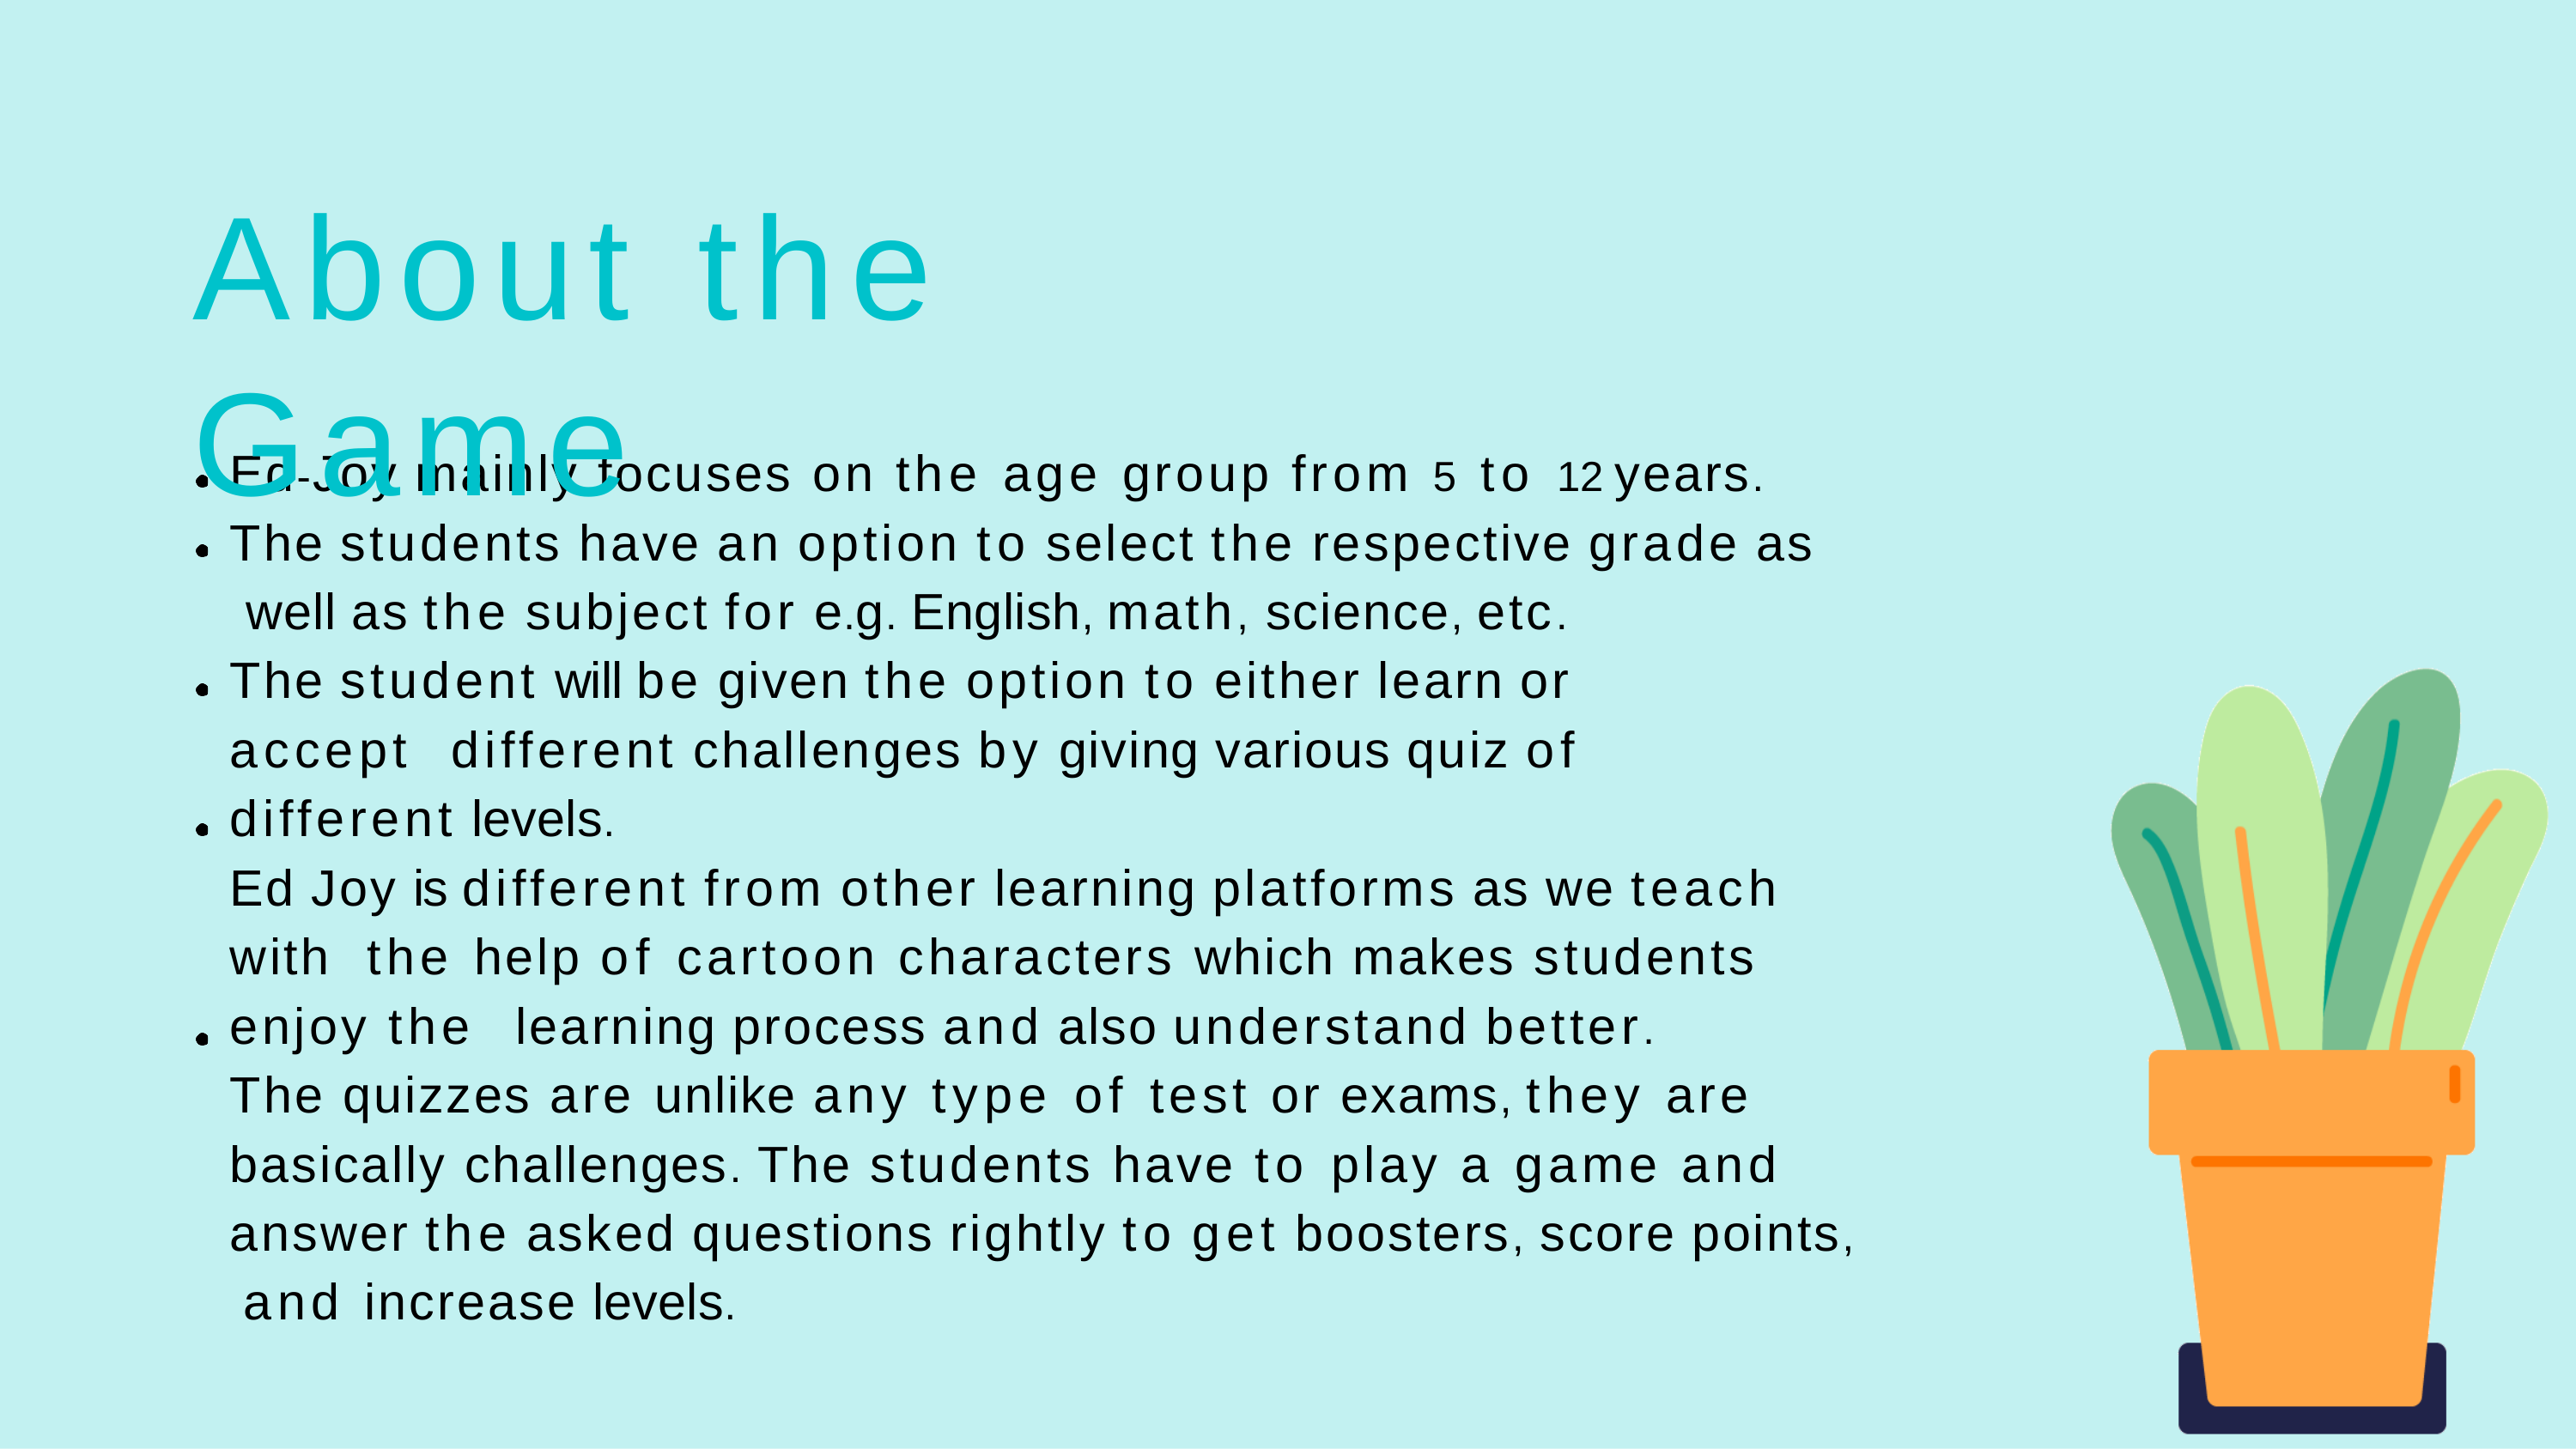

# About the Game
Ed-Joy mainly focuses on the age group from 5 to 12 years.  The students have an option to select the respective grade as  well as the subject for e.g. English, math, science, etc.
The student will be given the option to either learn or accept  different challenges by giving various quiz of different levels.
Ed Joy is different from other learning platforms as we teach with  the help of cartoon characters which makes students enjoy the  learning process and also understand better.
The quizzes are unlike any type of test or exams, they are  basically challenges. The students have to play a game and  answer the asked questions rightly to get boosters, score points,  and increase levels.